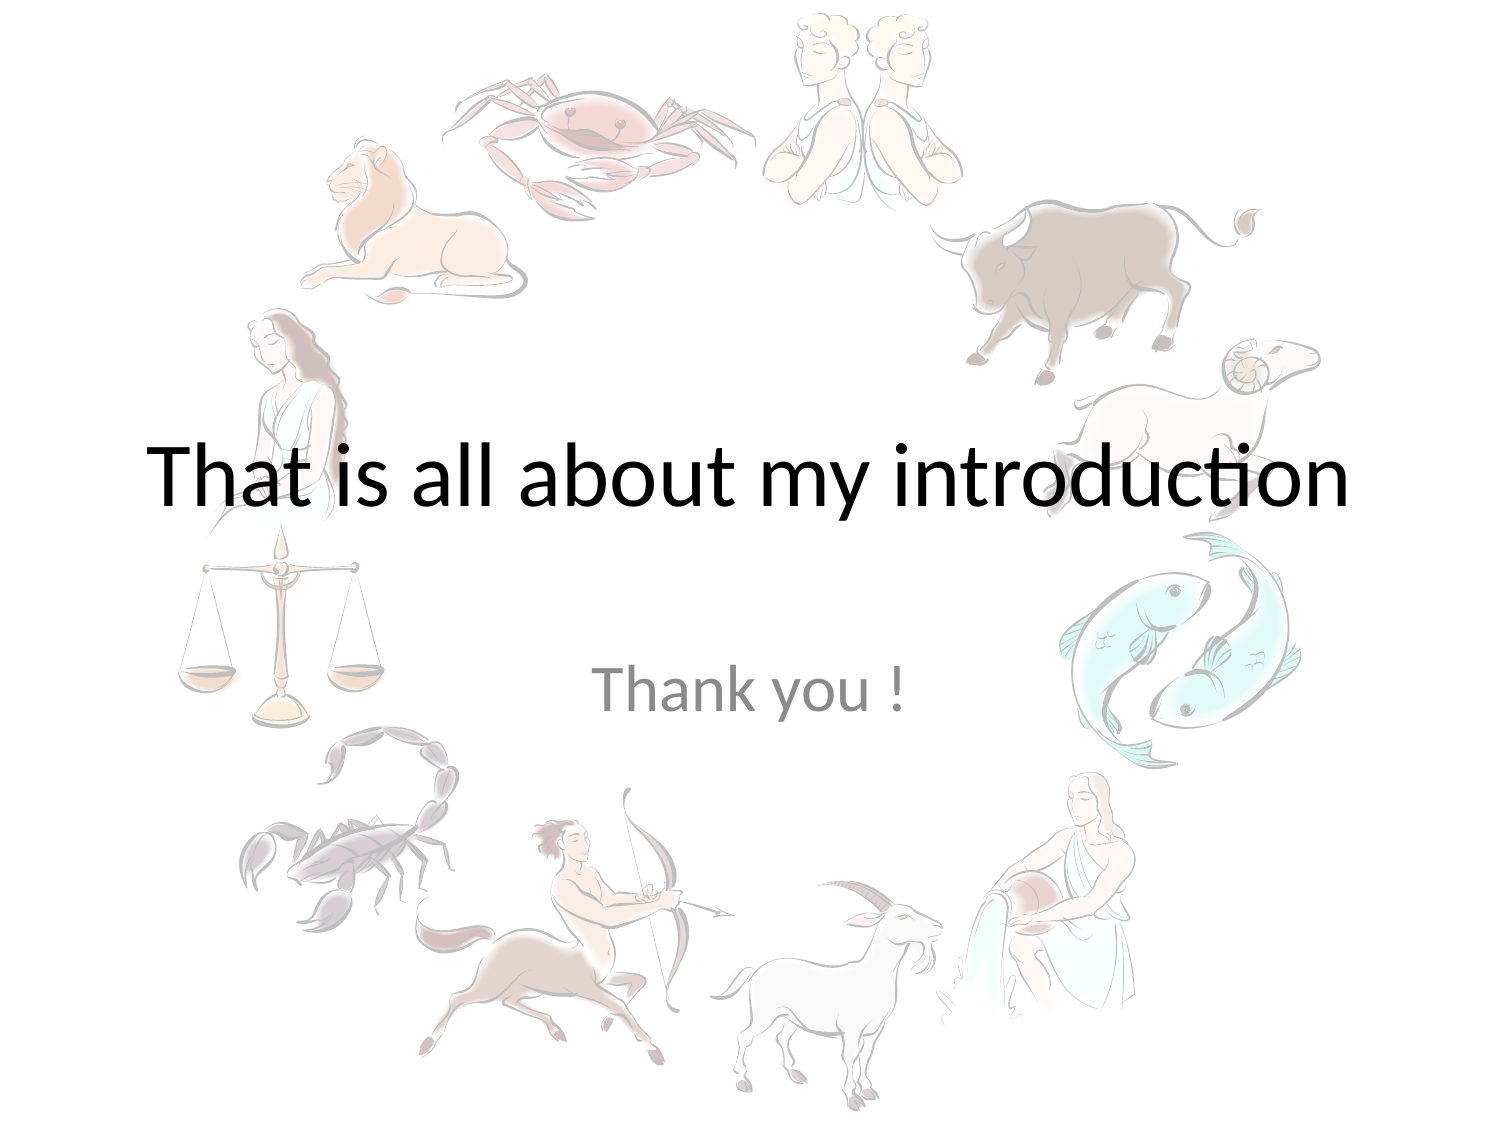

# That is all about my introduction
Thank you !